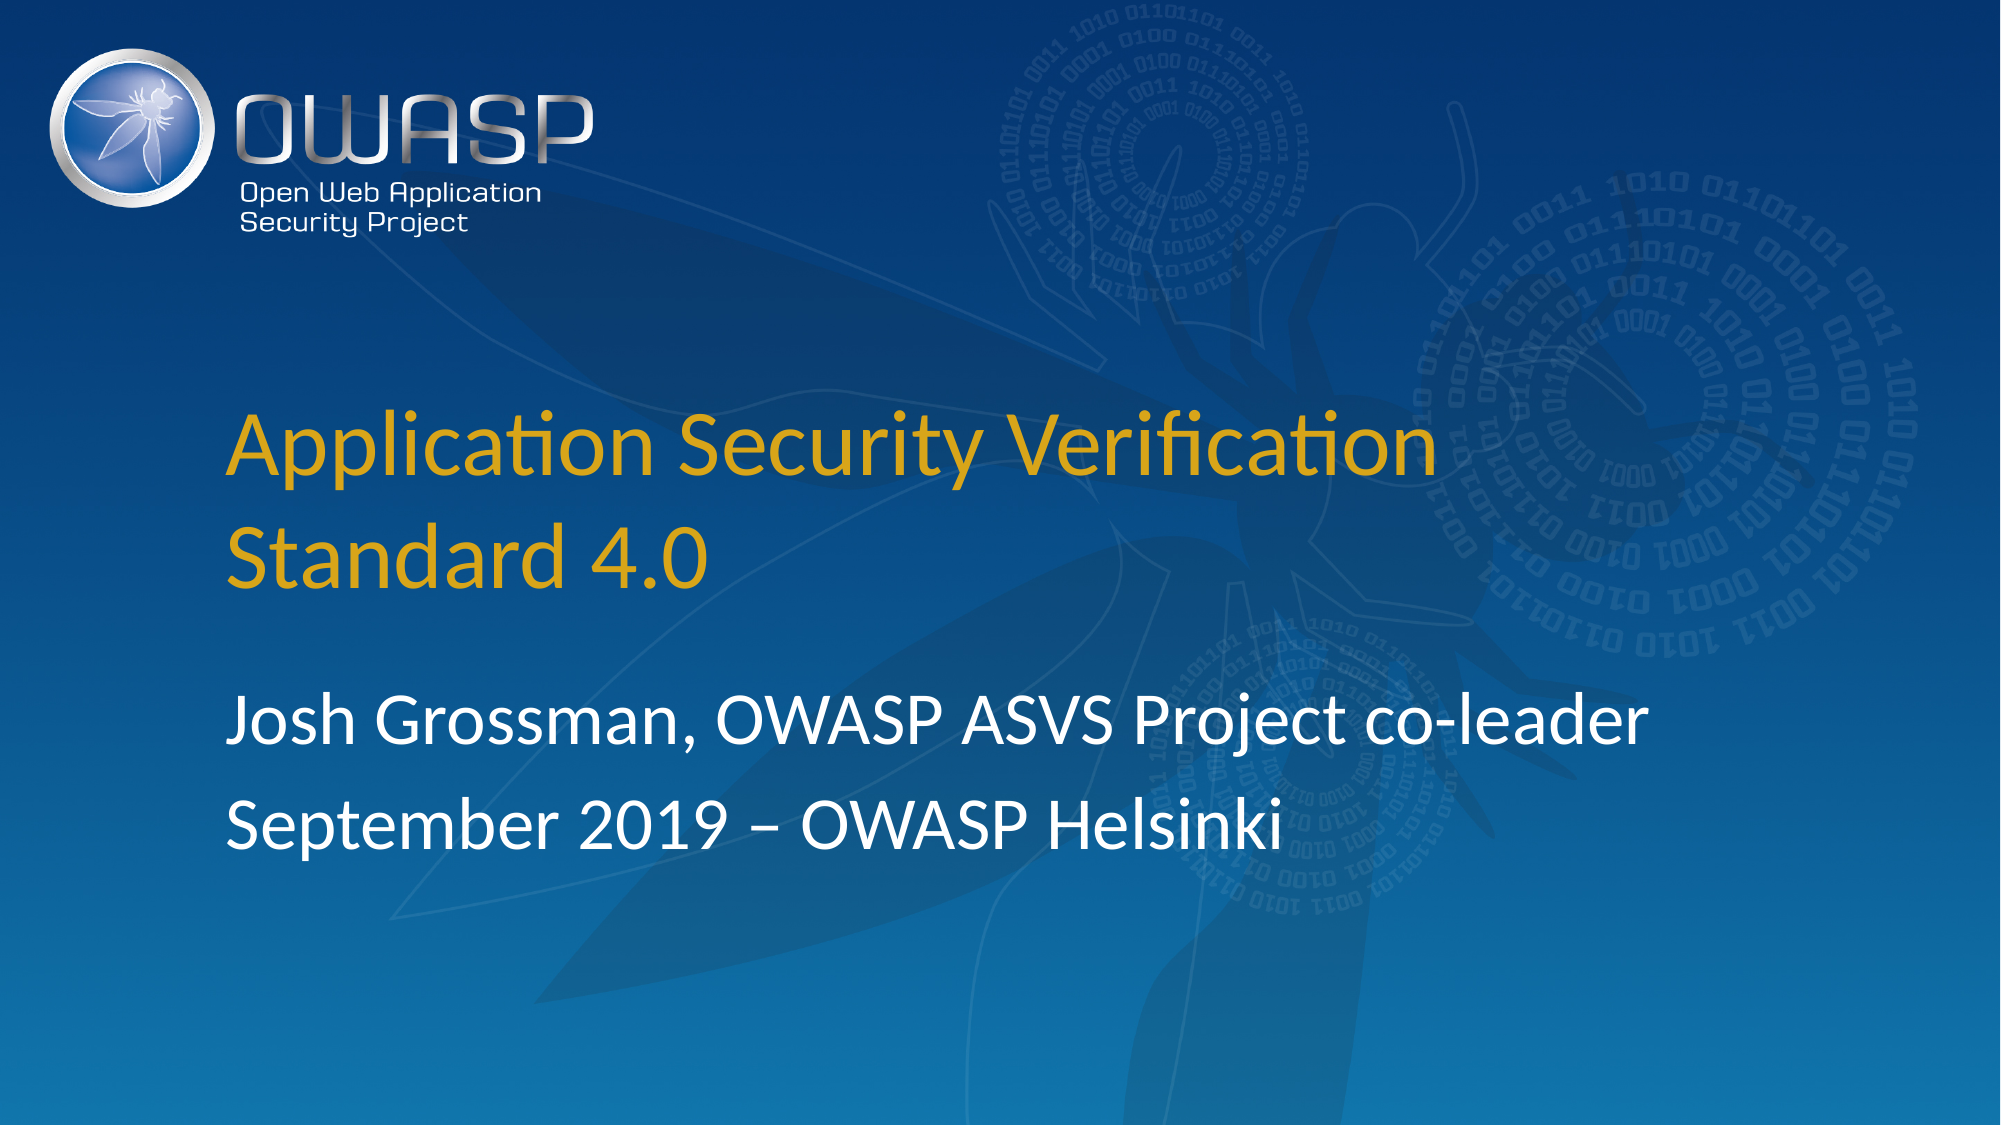

# Application Security Verification Standard 4.0
Josh Grossman, OWASP ASVS Project co-leader
September 2019 – OWASP Helsinki